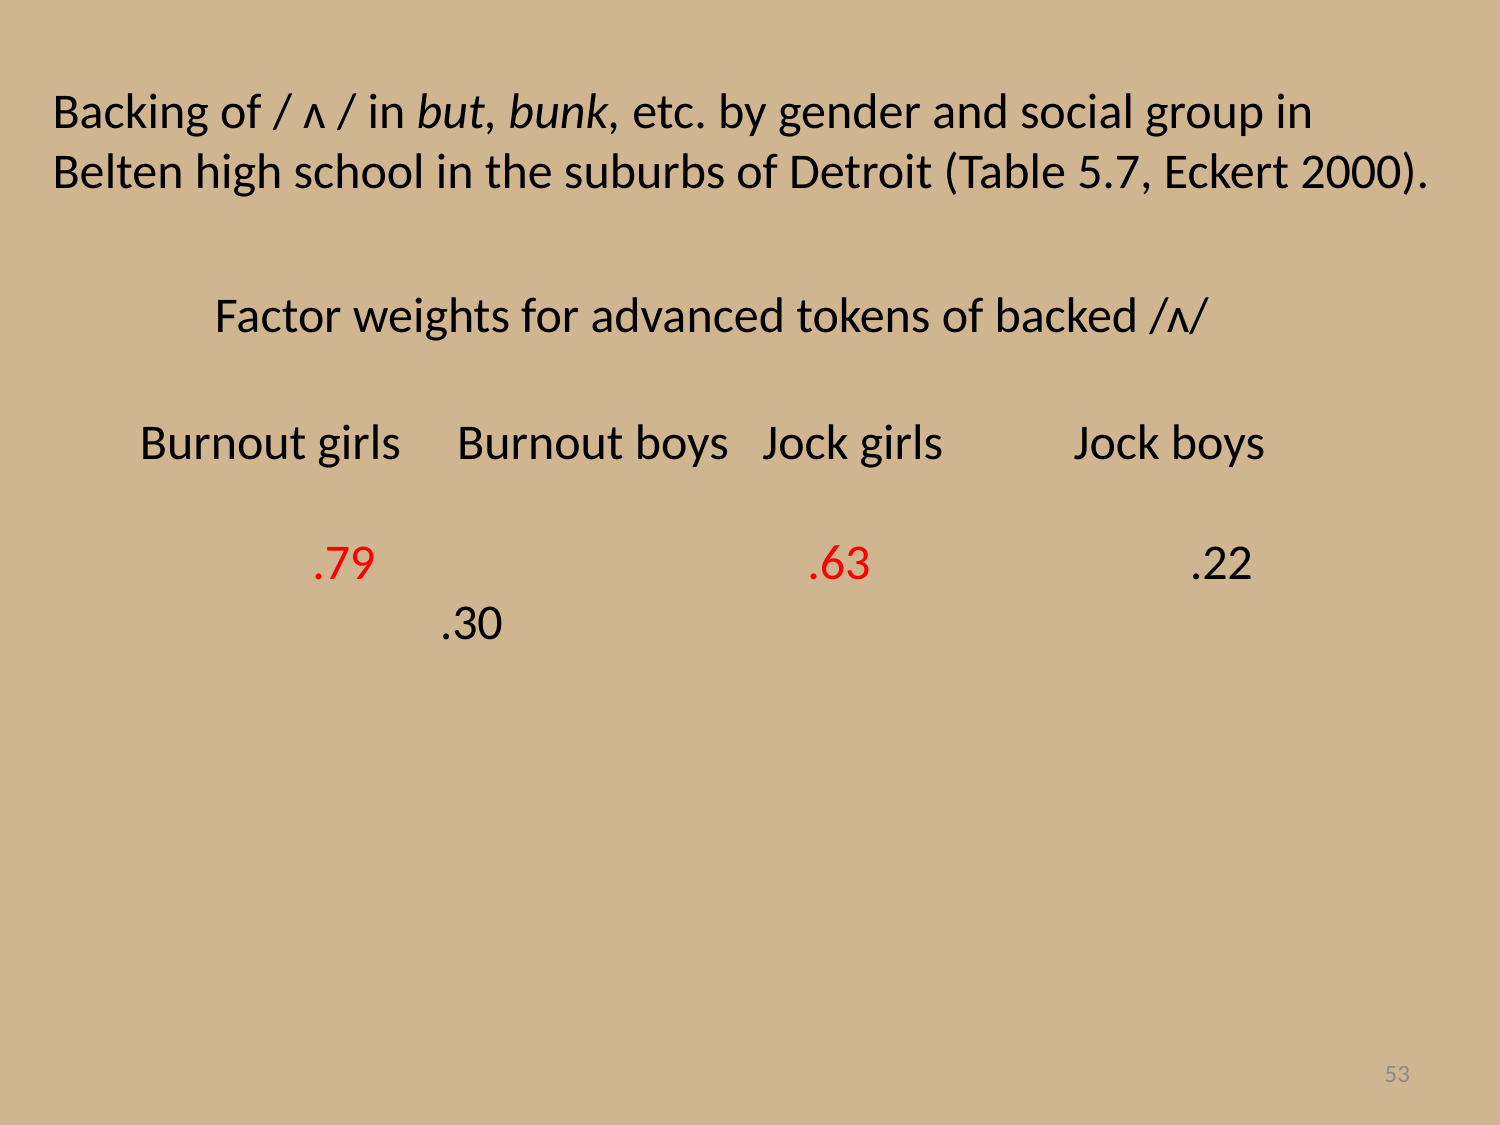

# Backing of / ʌ / in but, bunk, etc. by gender and social group in Belten high school in the suburbs of Detroit (Table 5.7, Eckert 2000).
Factor weights for advanced tokens of backed /ʌ/
Burnout girls     Burnout boys	  Jock girls	   Jock boys

	  .79			      .63		      	.22			.30

53